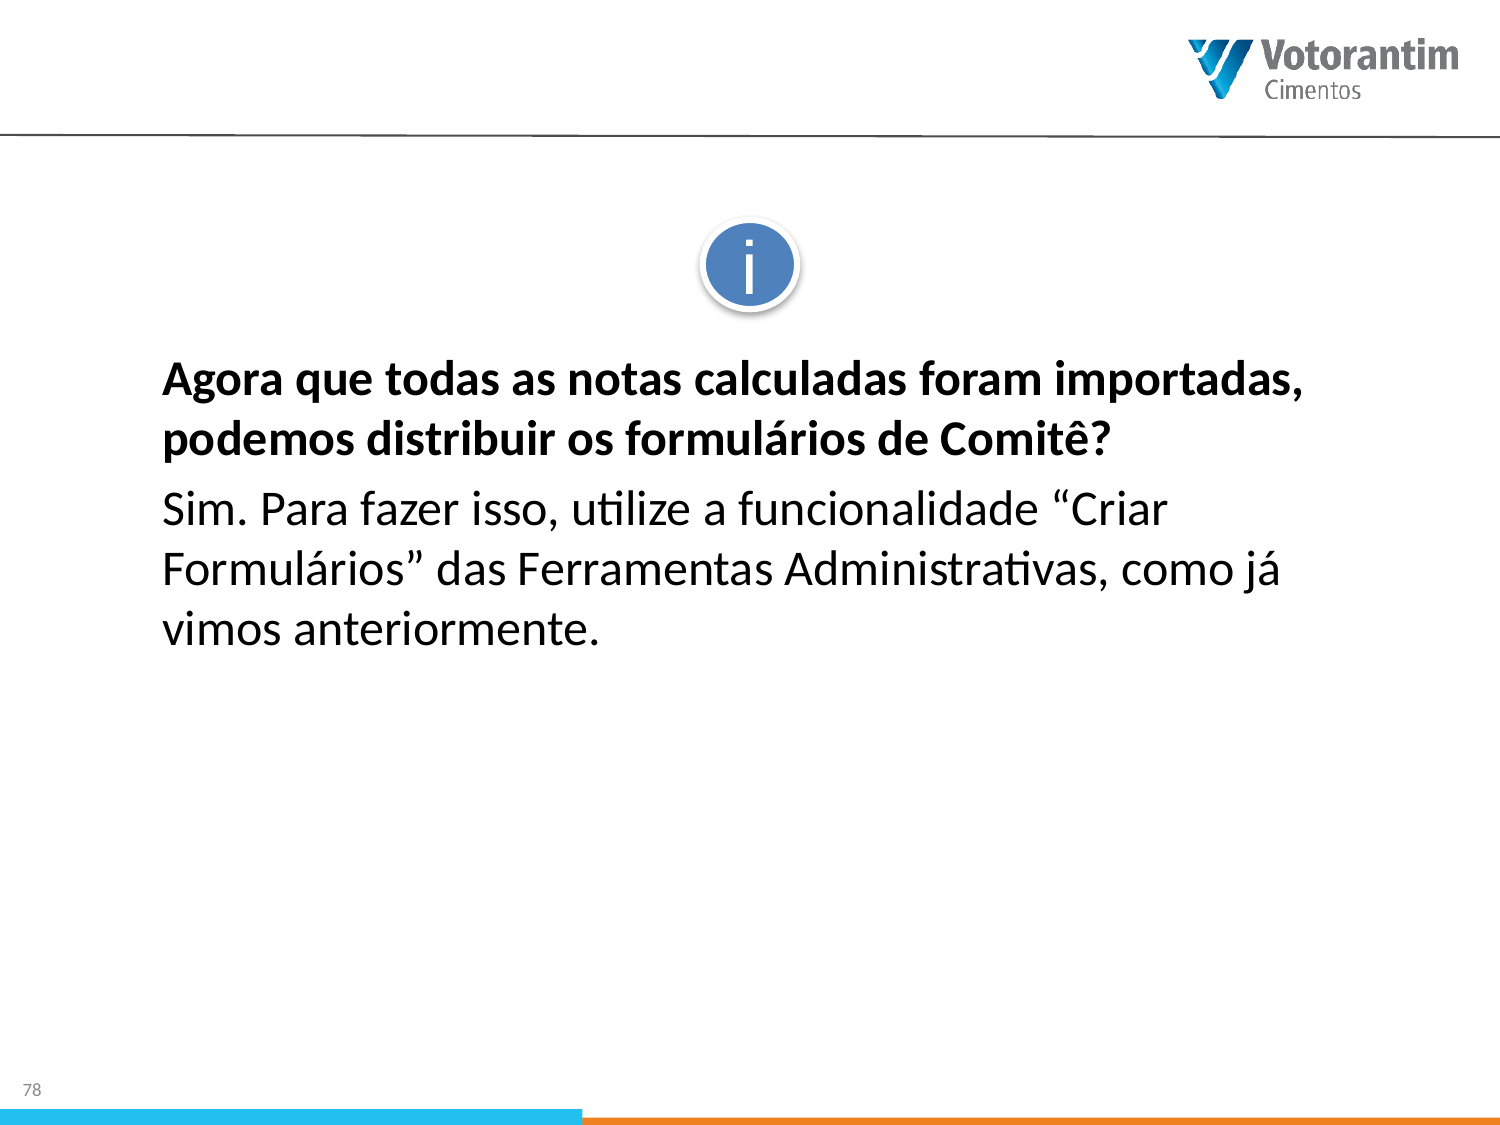

i
Agora que todas as notas calculadas foram importadas, podemos distribuir os formulários de Comitê?
Sim. Para fazer isso, utilize a funcionalidade “Criar Formulários” das Ferramentas Administrativas, como já vimos anteriormente.